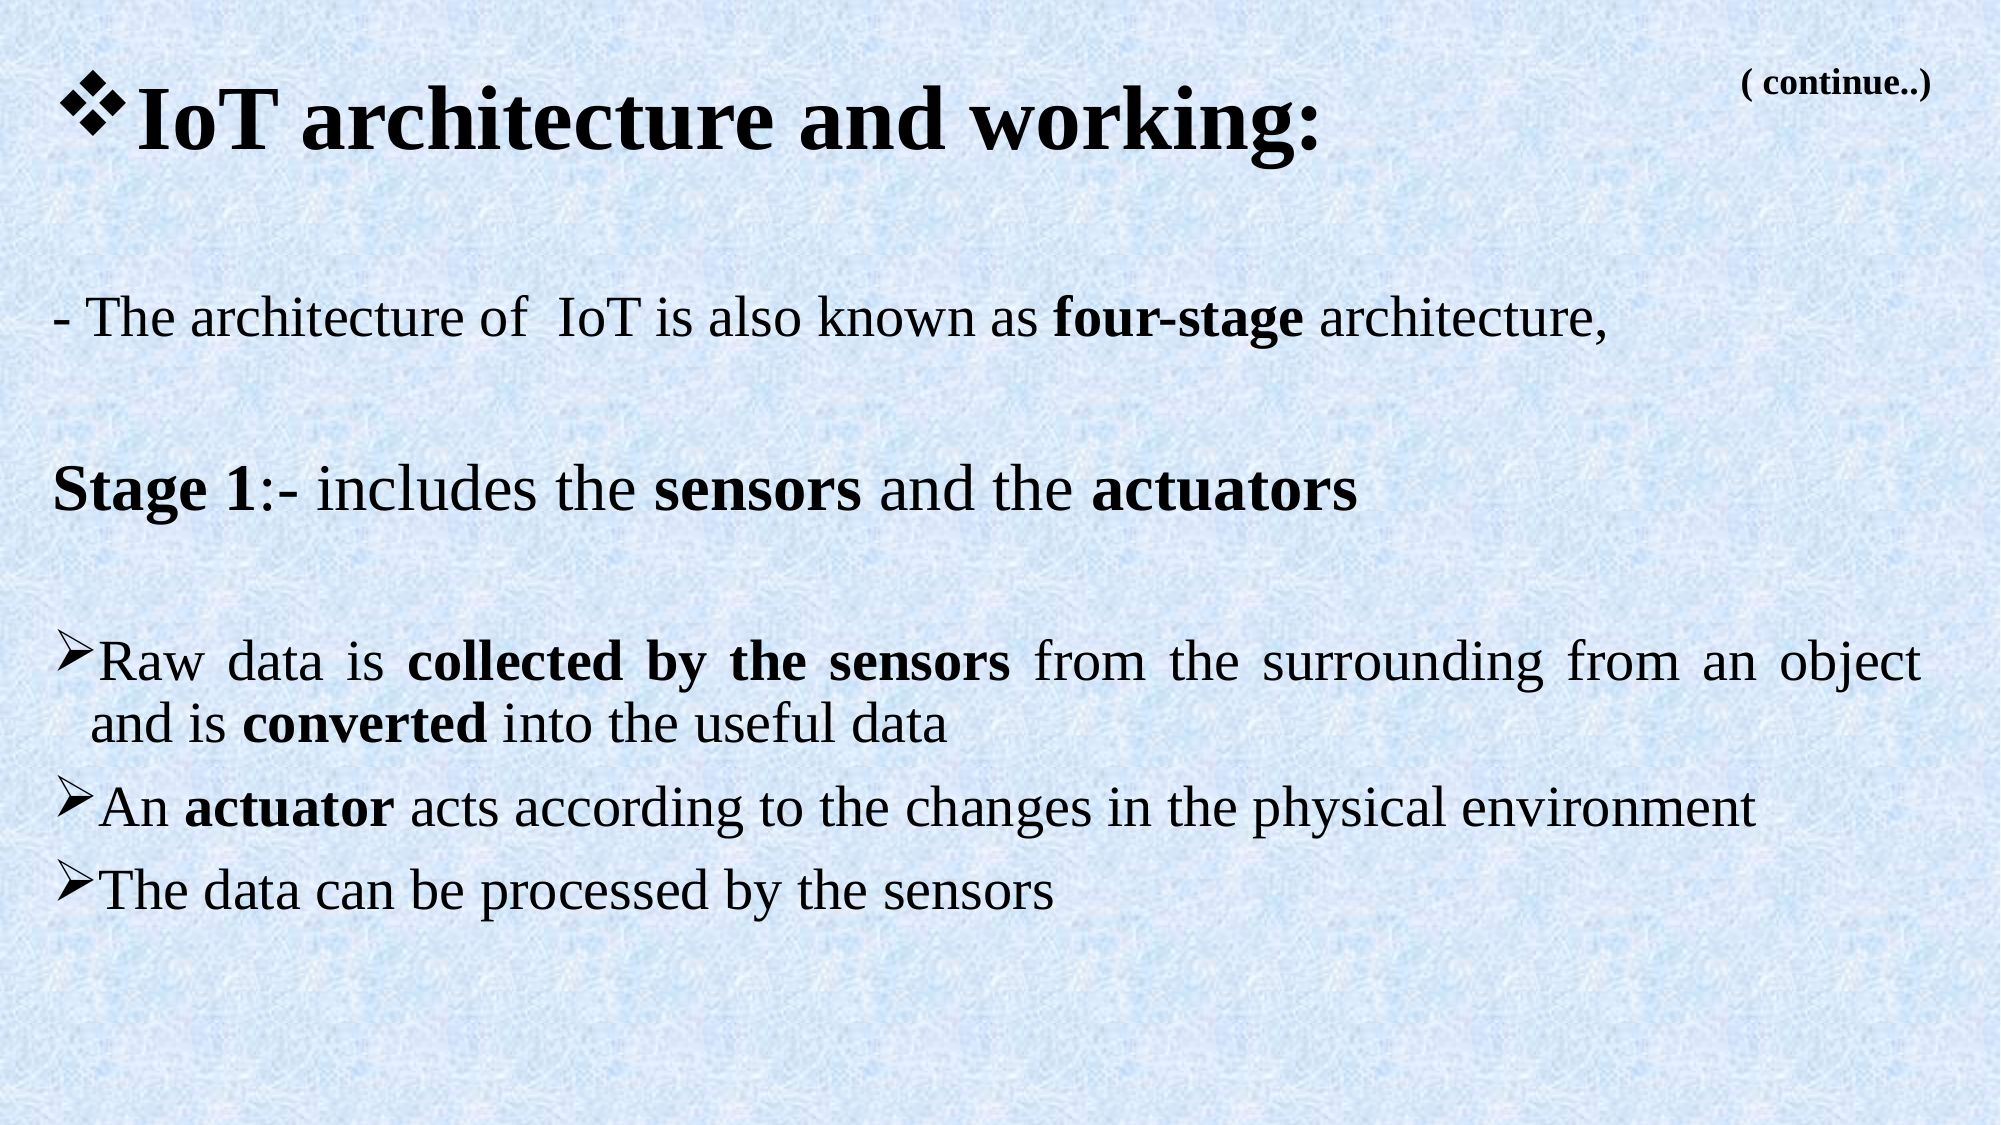

# IoT architecture and working:
( continue..)

- The architecture of  IoT is also known as four-stage architecture,

Stage 1:- includes the sensors and the actuators

Raw data is collected by the sensors from the surrounding from an object and is converted into the useful data
An actuator acts according to the changes in the physical environment
The data can be processed by the sensors